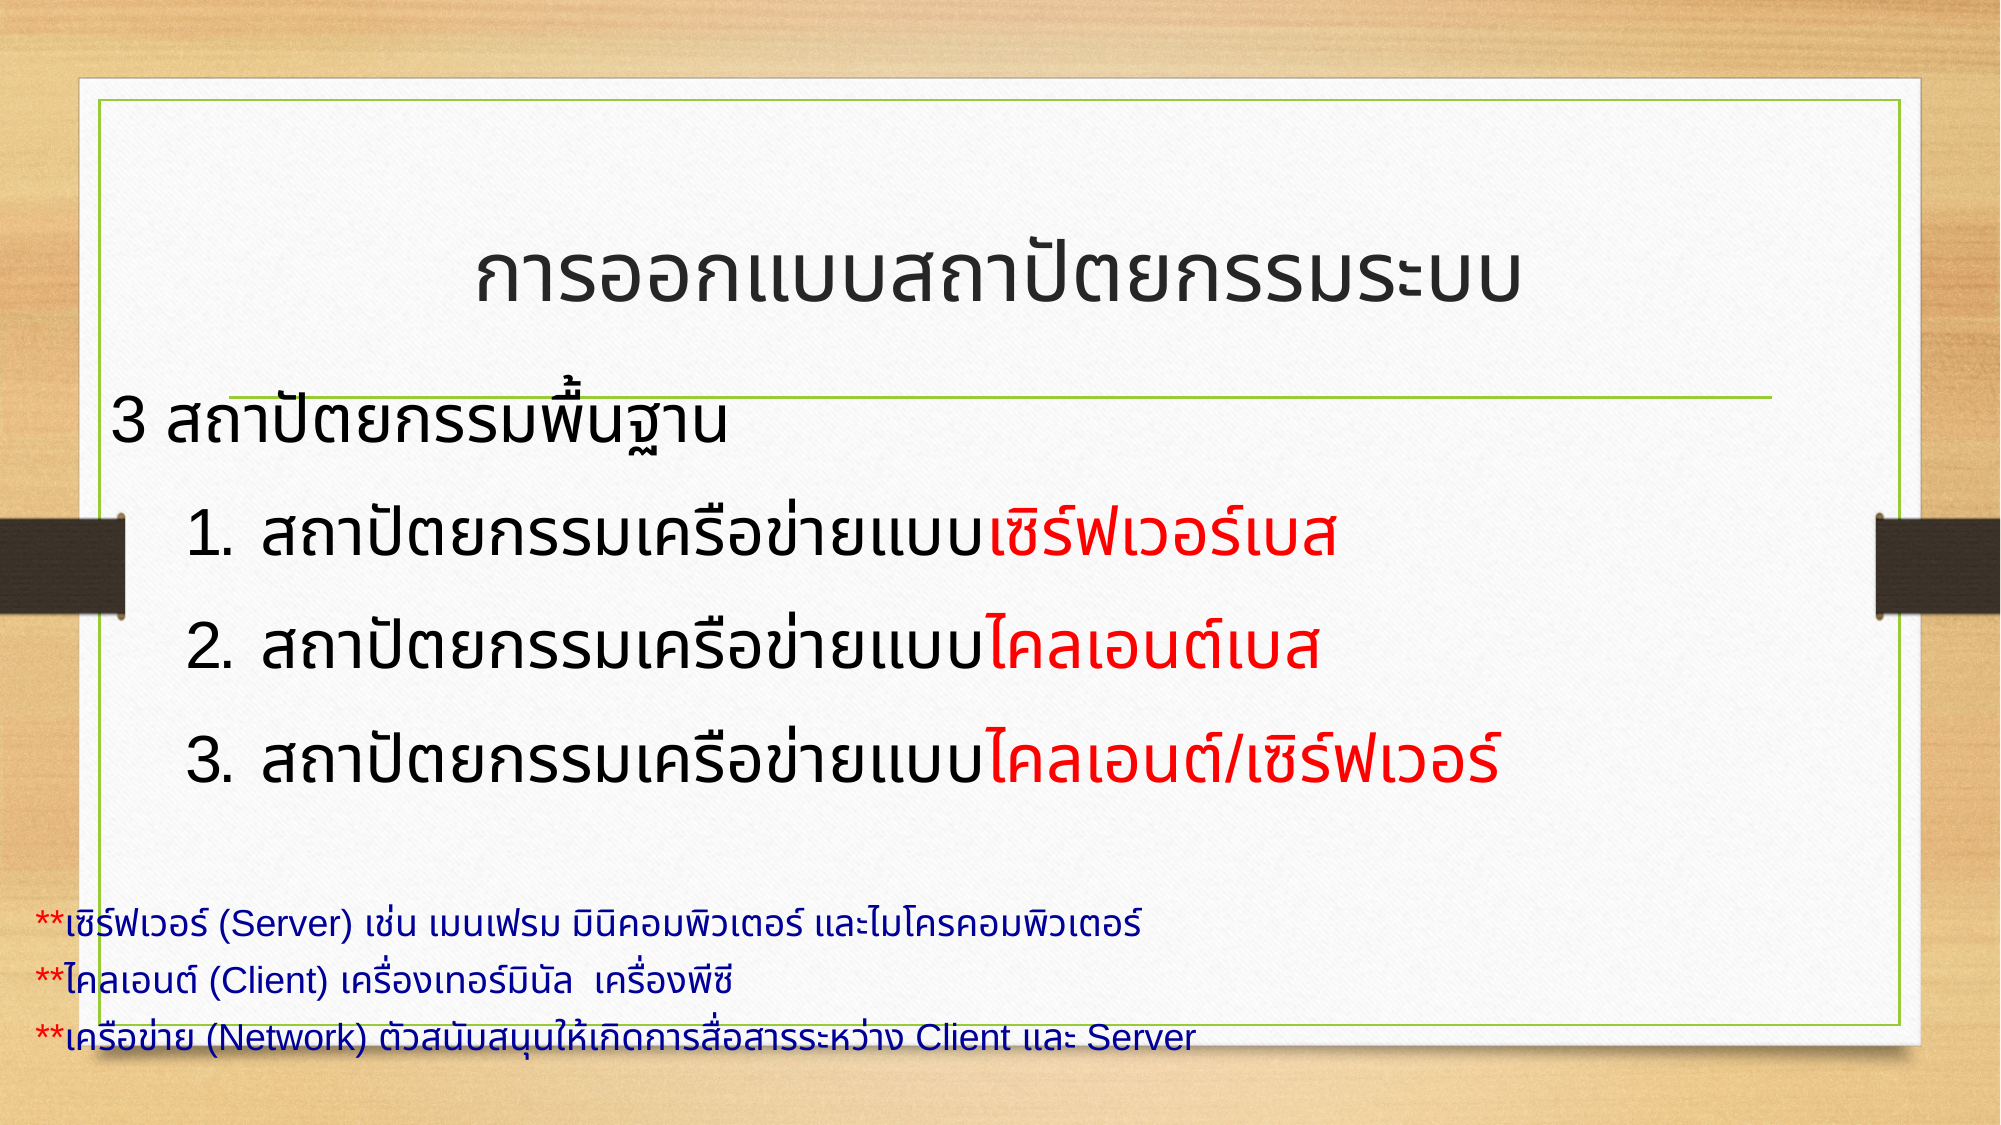

# การออกแบบสถาปัตยกรรมระบบ
3 สถาปัตยกรรมพื้นฐาน
สถาปัตยกรรมเครือข่ายแบบเซิร์ฟเวอร์เบส
สถาปัตยกรรมเครือข่ายแบบไคลเอนต์เบส
สถาปัตยกรรมเครือข่ายแบบไคลเอนต์/เซิร์ฟเวอร์
**เซิร์ฟเวอร์ (Server) เช่น เมนเฟรม มินิคอมพิวเตอร์ และไมโครคอมพิวเตอร์
**ไคลเอนต์ (Client) เครื่องเทอร์มินัล  เครื่องพีซี
**เครือข่าย (Network) ตัวสนับสนุนให้เกิดการสื่อสารระหว่าง Client และ Server